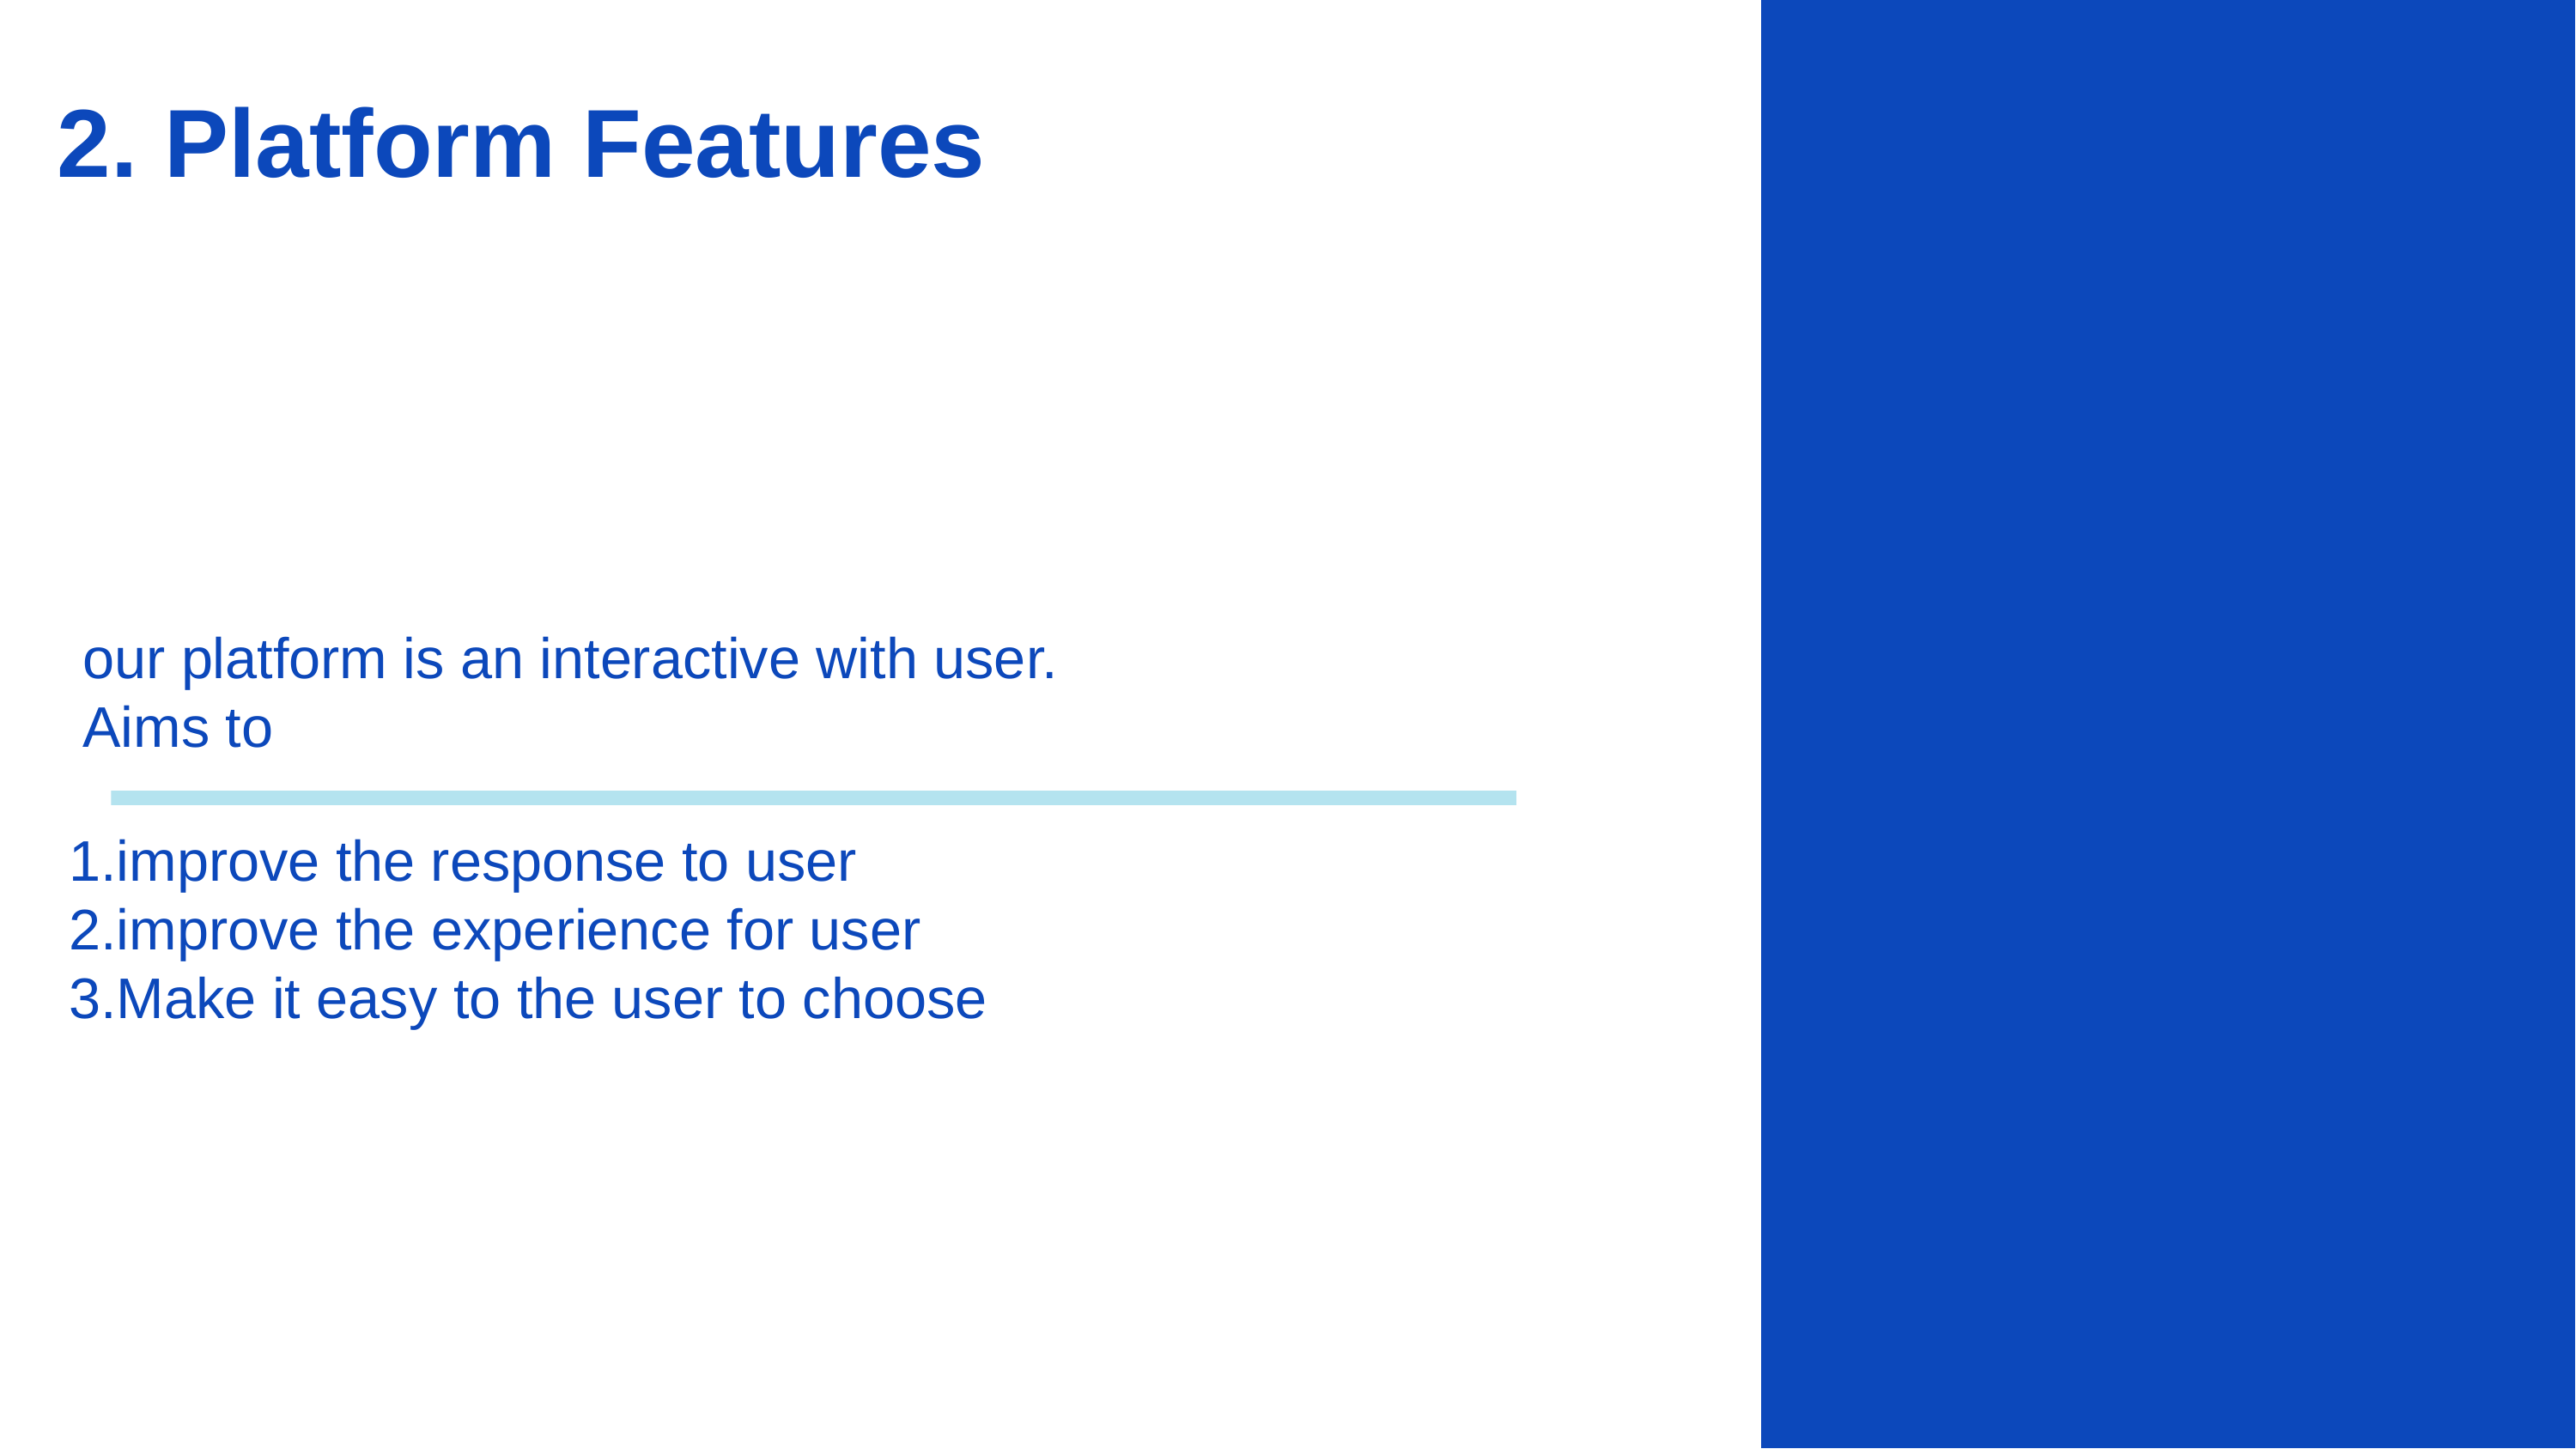

2. Platform Features
our platform is an interactive with user.
Aims to
1.improve the response to user
2.improve the experience for user
3.Make it easy to the user to choose